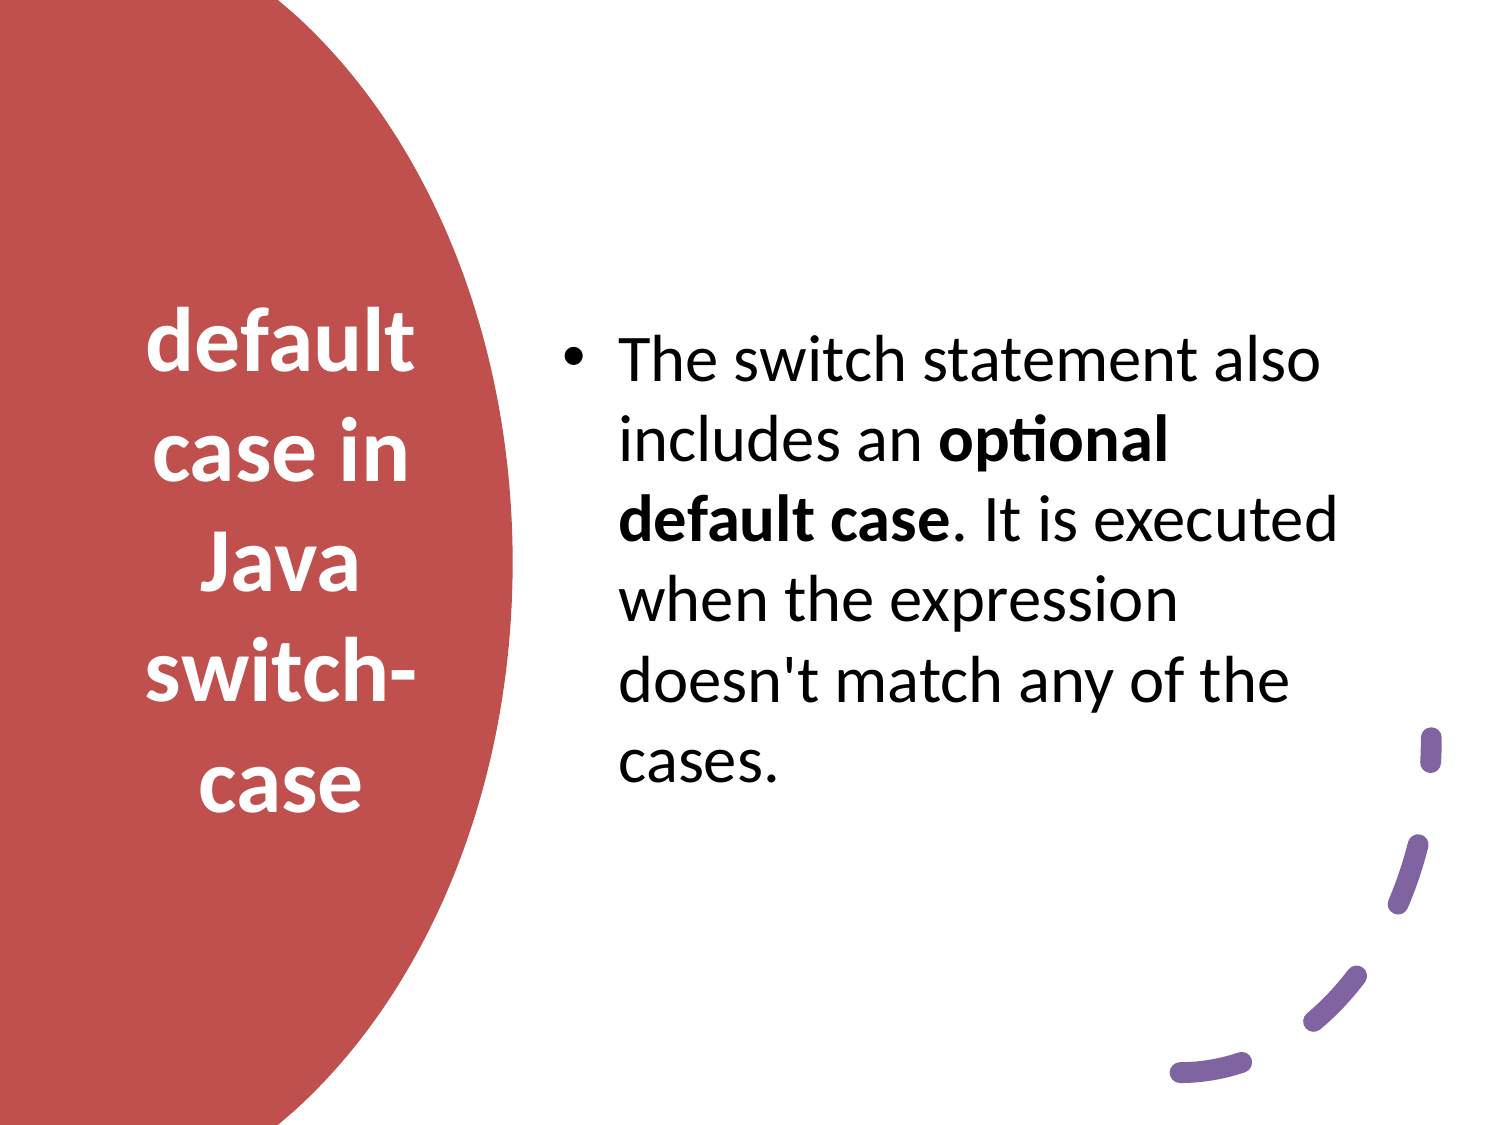

The switch statement also includes an optional default case. It is executed when the expression doesn't match any of the cases.
# default case in Java switch-case